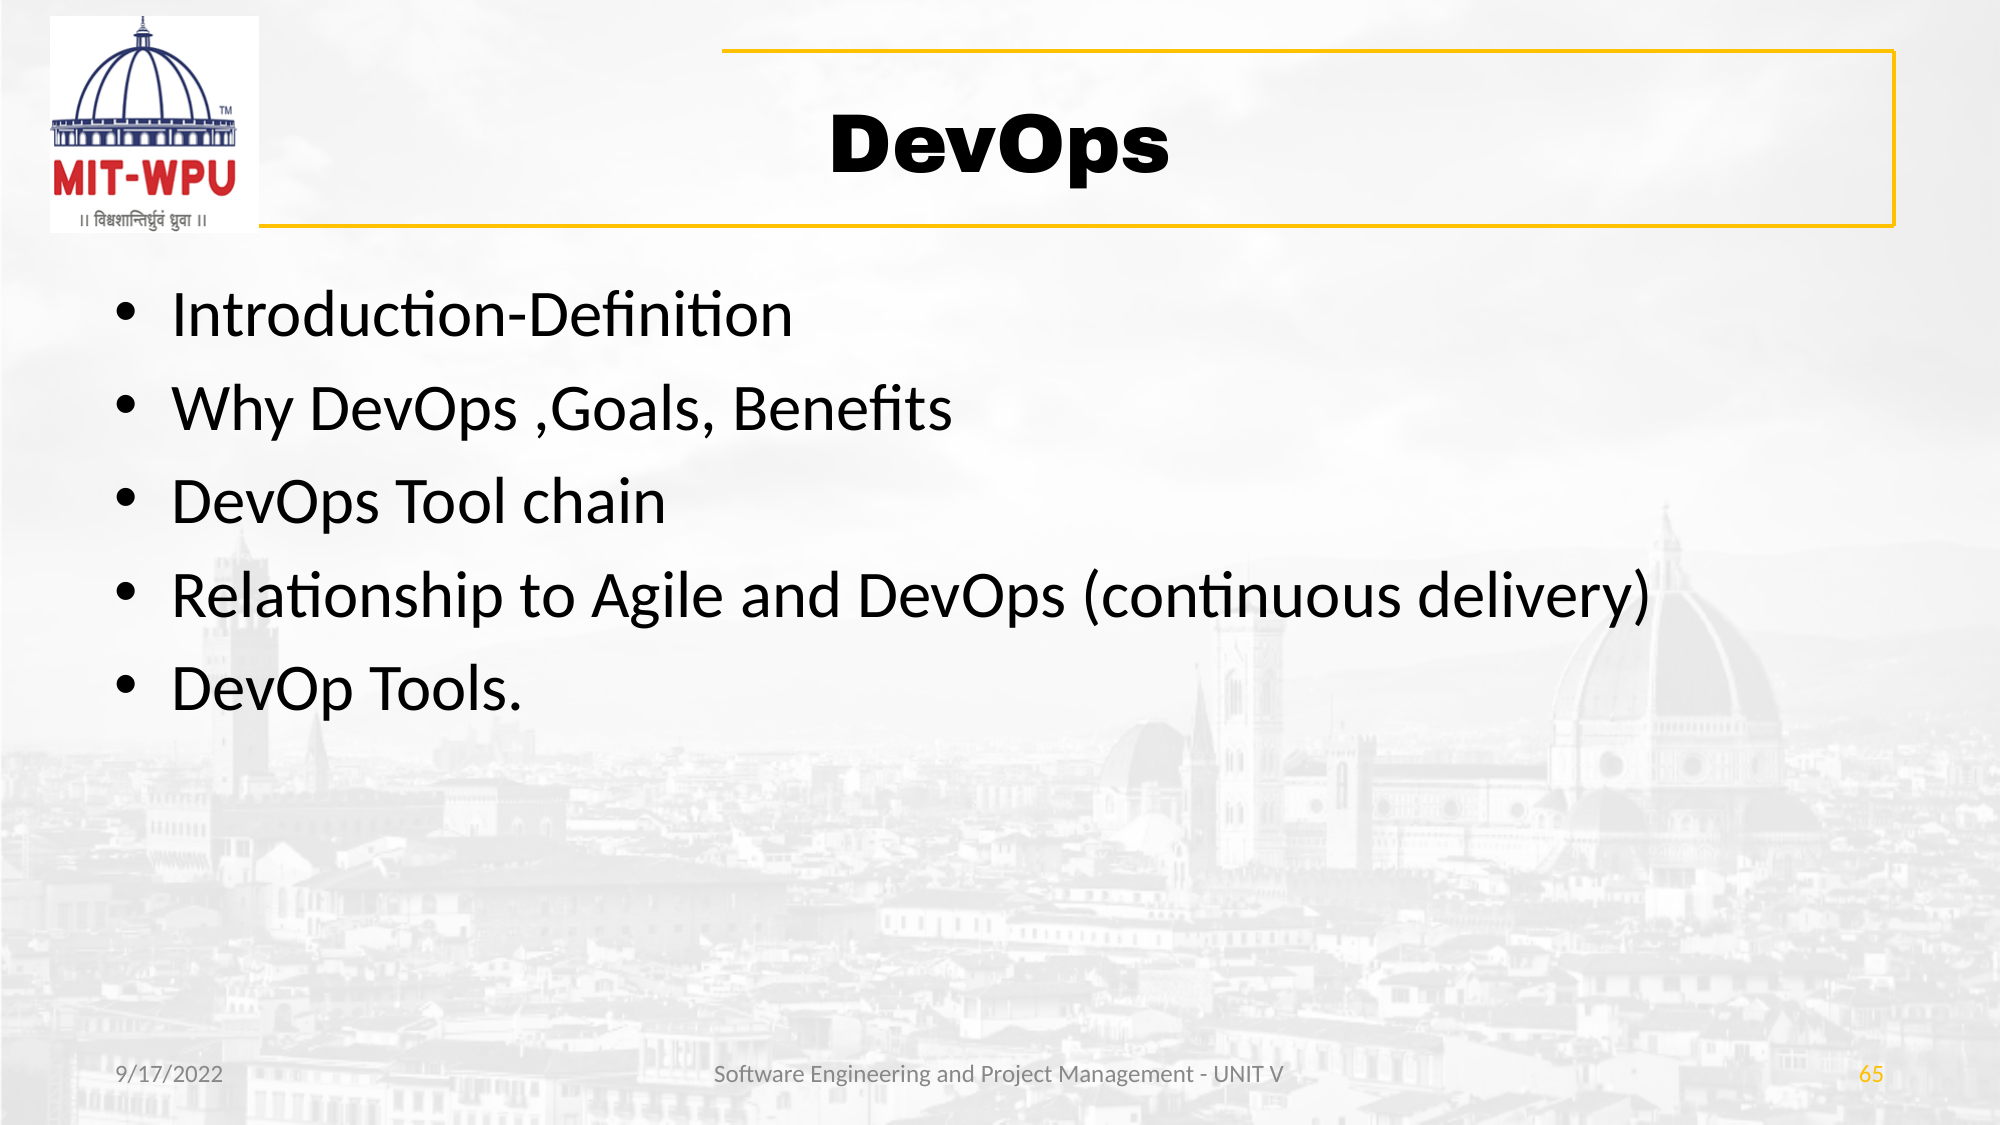

# DevOps
Introduction-Definition
Why DevOps ,Goals, Benefits
DevOps Tool chain
Relationship to Agile and DevOps (continuous delivery)
DevOp Tools.

9/17/2022
Software Engineering and Project Management - UNIT V
65